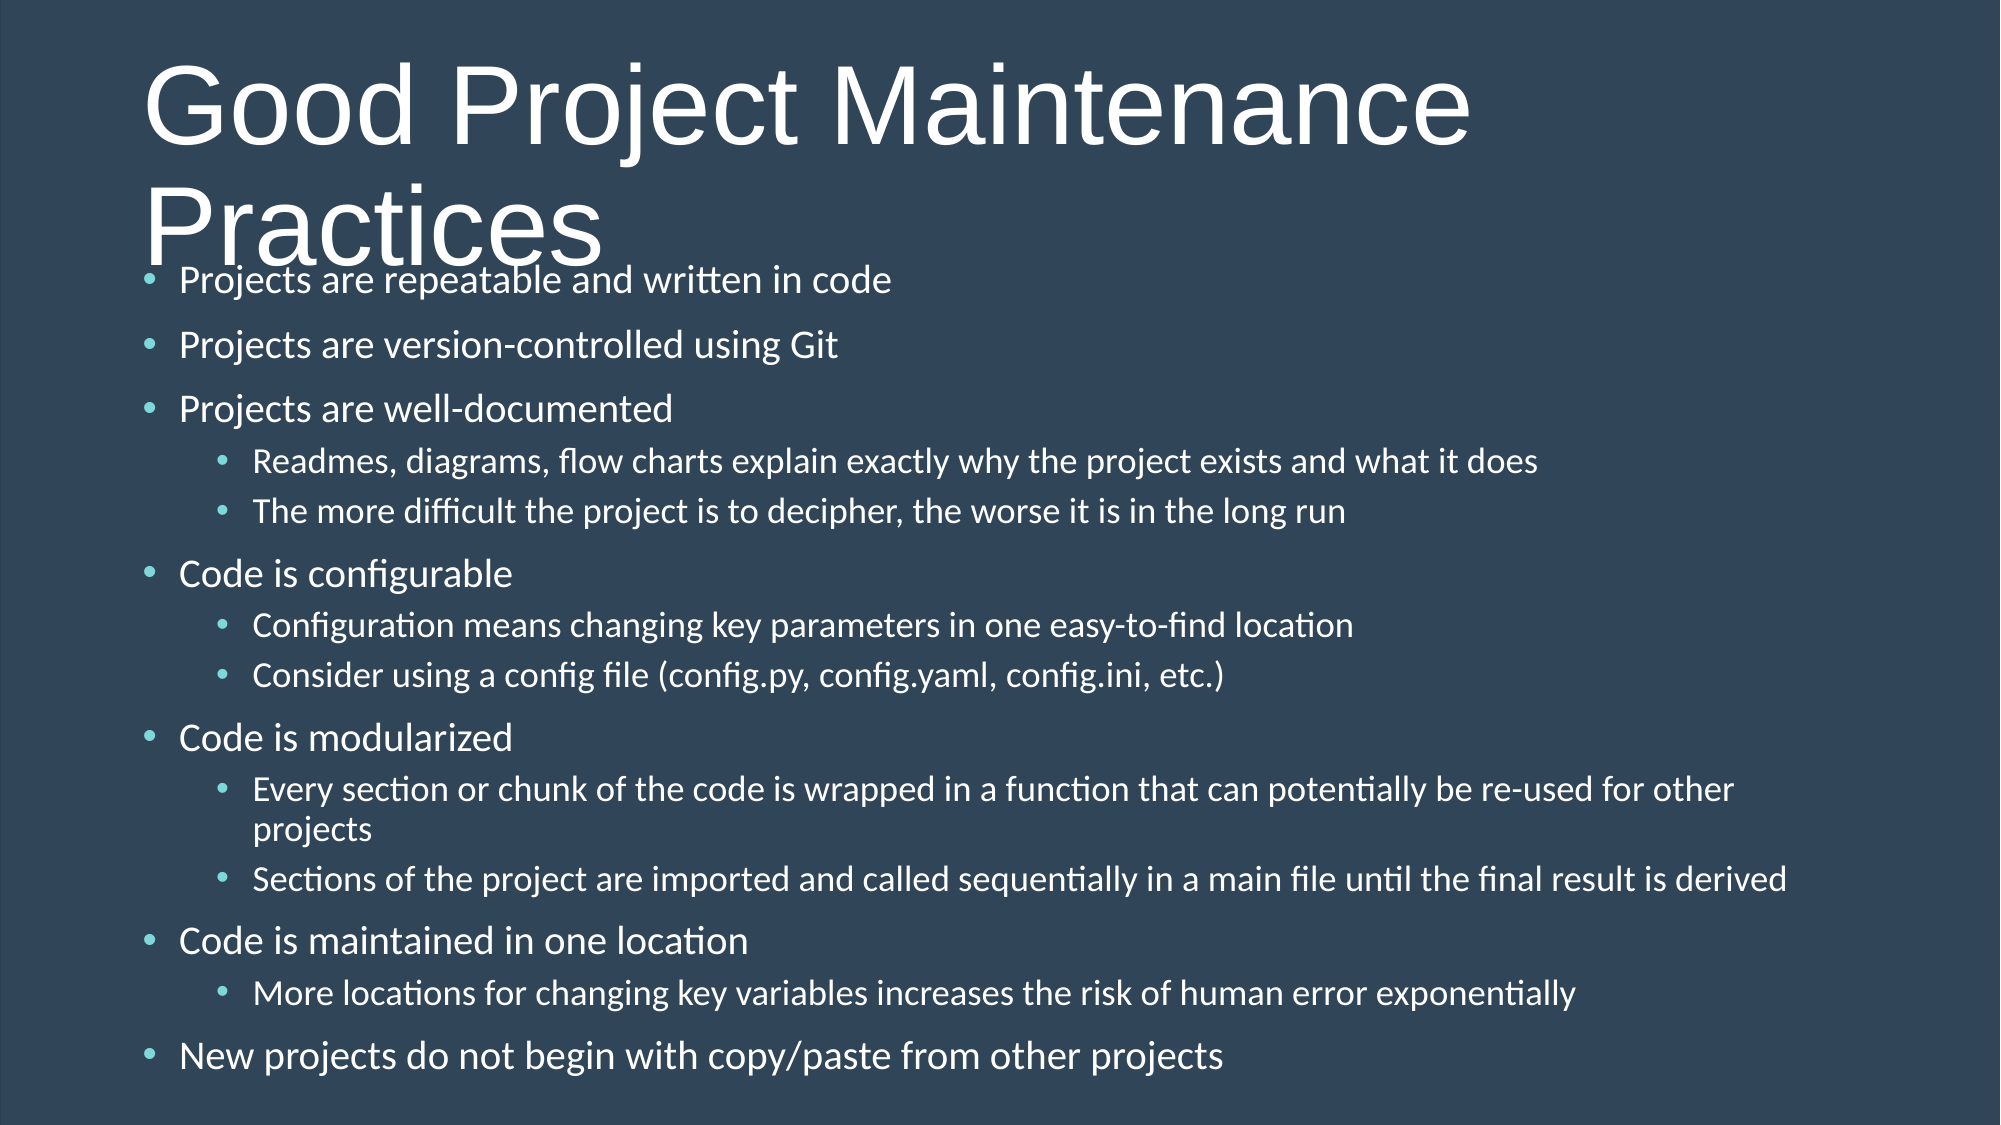

# Good Project Maintenance Practices
Projects are repeatable and written in code
Projects are version-controlled using Git
Projects are well-documented
Readmes, diagrams, flow charts explain exactly why the project exists and what it does
The more difficult the project is to decipher, the worse it is in the long run
Code is configurable
Configuration means changing key parameters in one easy-to-find location
Consider using a config file (config.py, config.yaml, config.ini, etc.)
Code is modularized
Every section or chunk of the code is wrapped in a function that can potentially be re-used for other projects
Sections of the project are imported and called sequentially in a main file until the final result is derived
Code is maintained in one location
More locations for changing key variables increases the risk of human error exponentially
New projects do not begin with copy/paste from other projects